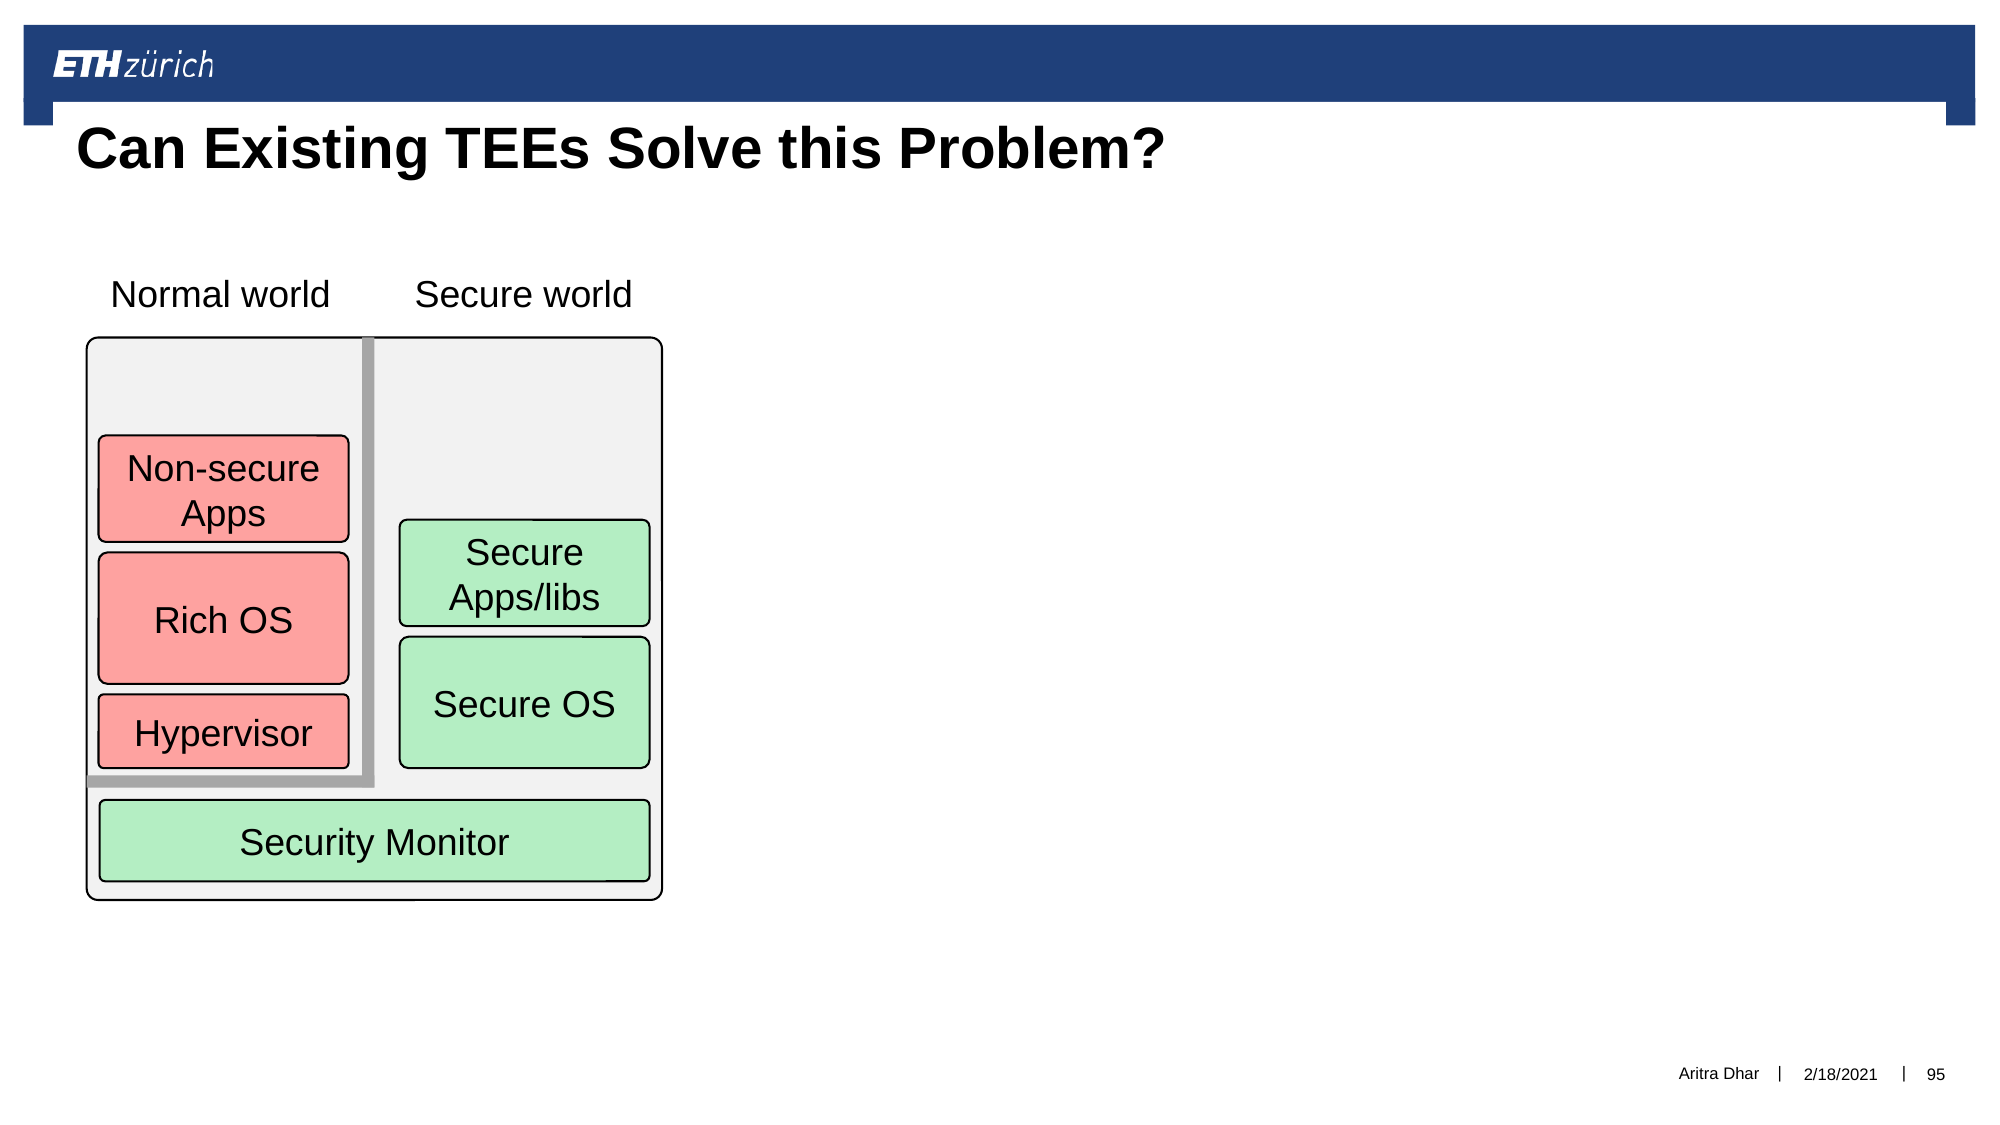

# Can Existing TEEs Solve this Problem?
Normal world
Secure world

Non-secure Apps
Secure Apps/libs
Rich OS
Secure OS

Hypervisor
Security Monitor
Aritra Dhar
2/18/2021
95